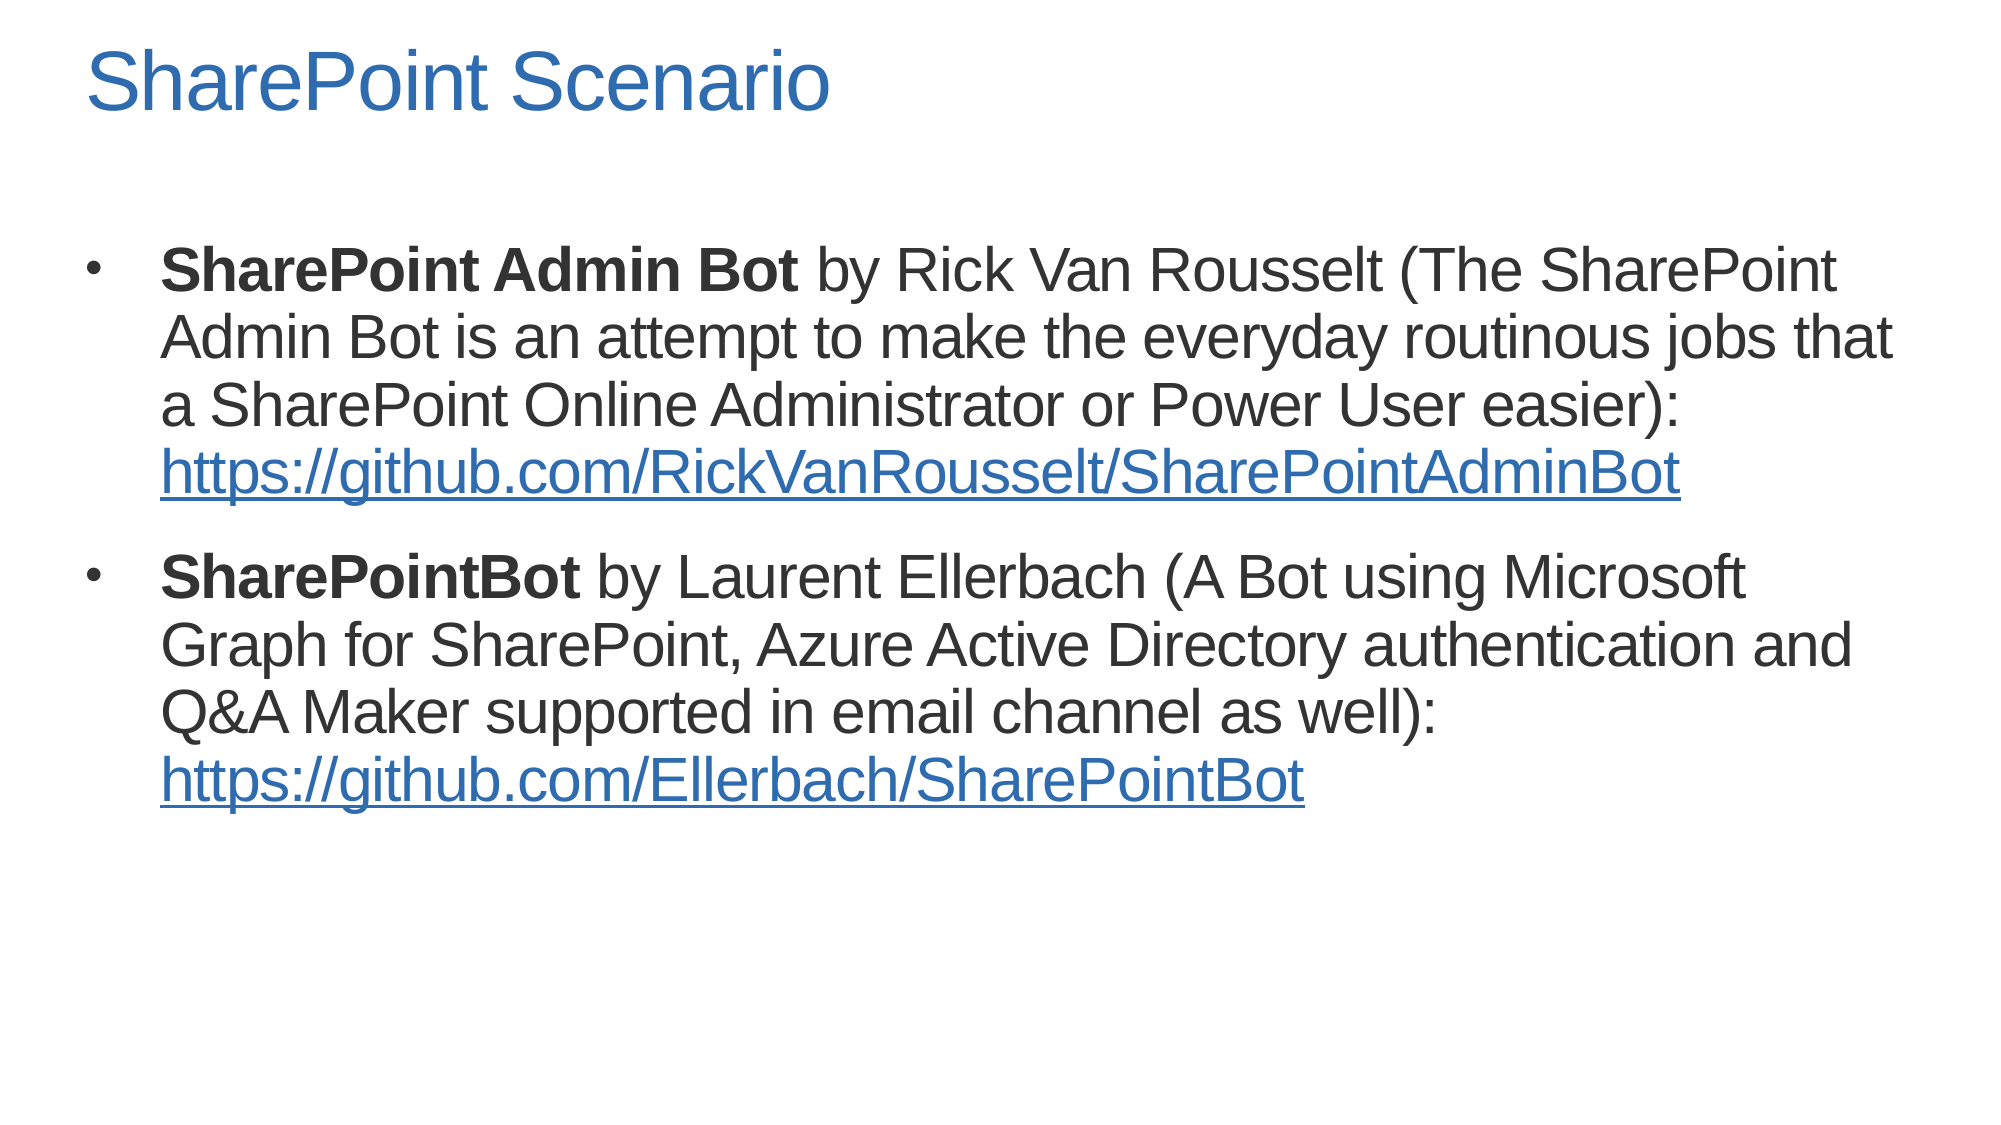

# SharePoint Scenario
SharePoint Admin Bot by Rick Van Rousselt (The SharePoint Admin Bot is an attempt to make the everyday routinous jobs that a SharePoint Online Administrator or Power User easier): https://github.com/RickVanRousselt/SharePointAdminBot
SharePointBot by Laurent Ellerbach (A Bot using Microsoft Graph for SharePoint, Azure Active Directory authentication and Q&A Maker supported in email channel as well): https://github.com/Ellerbach/SharePointBot